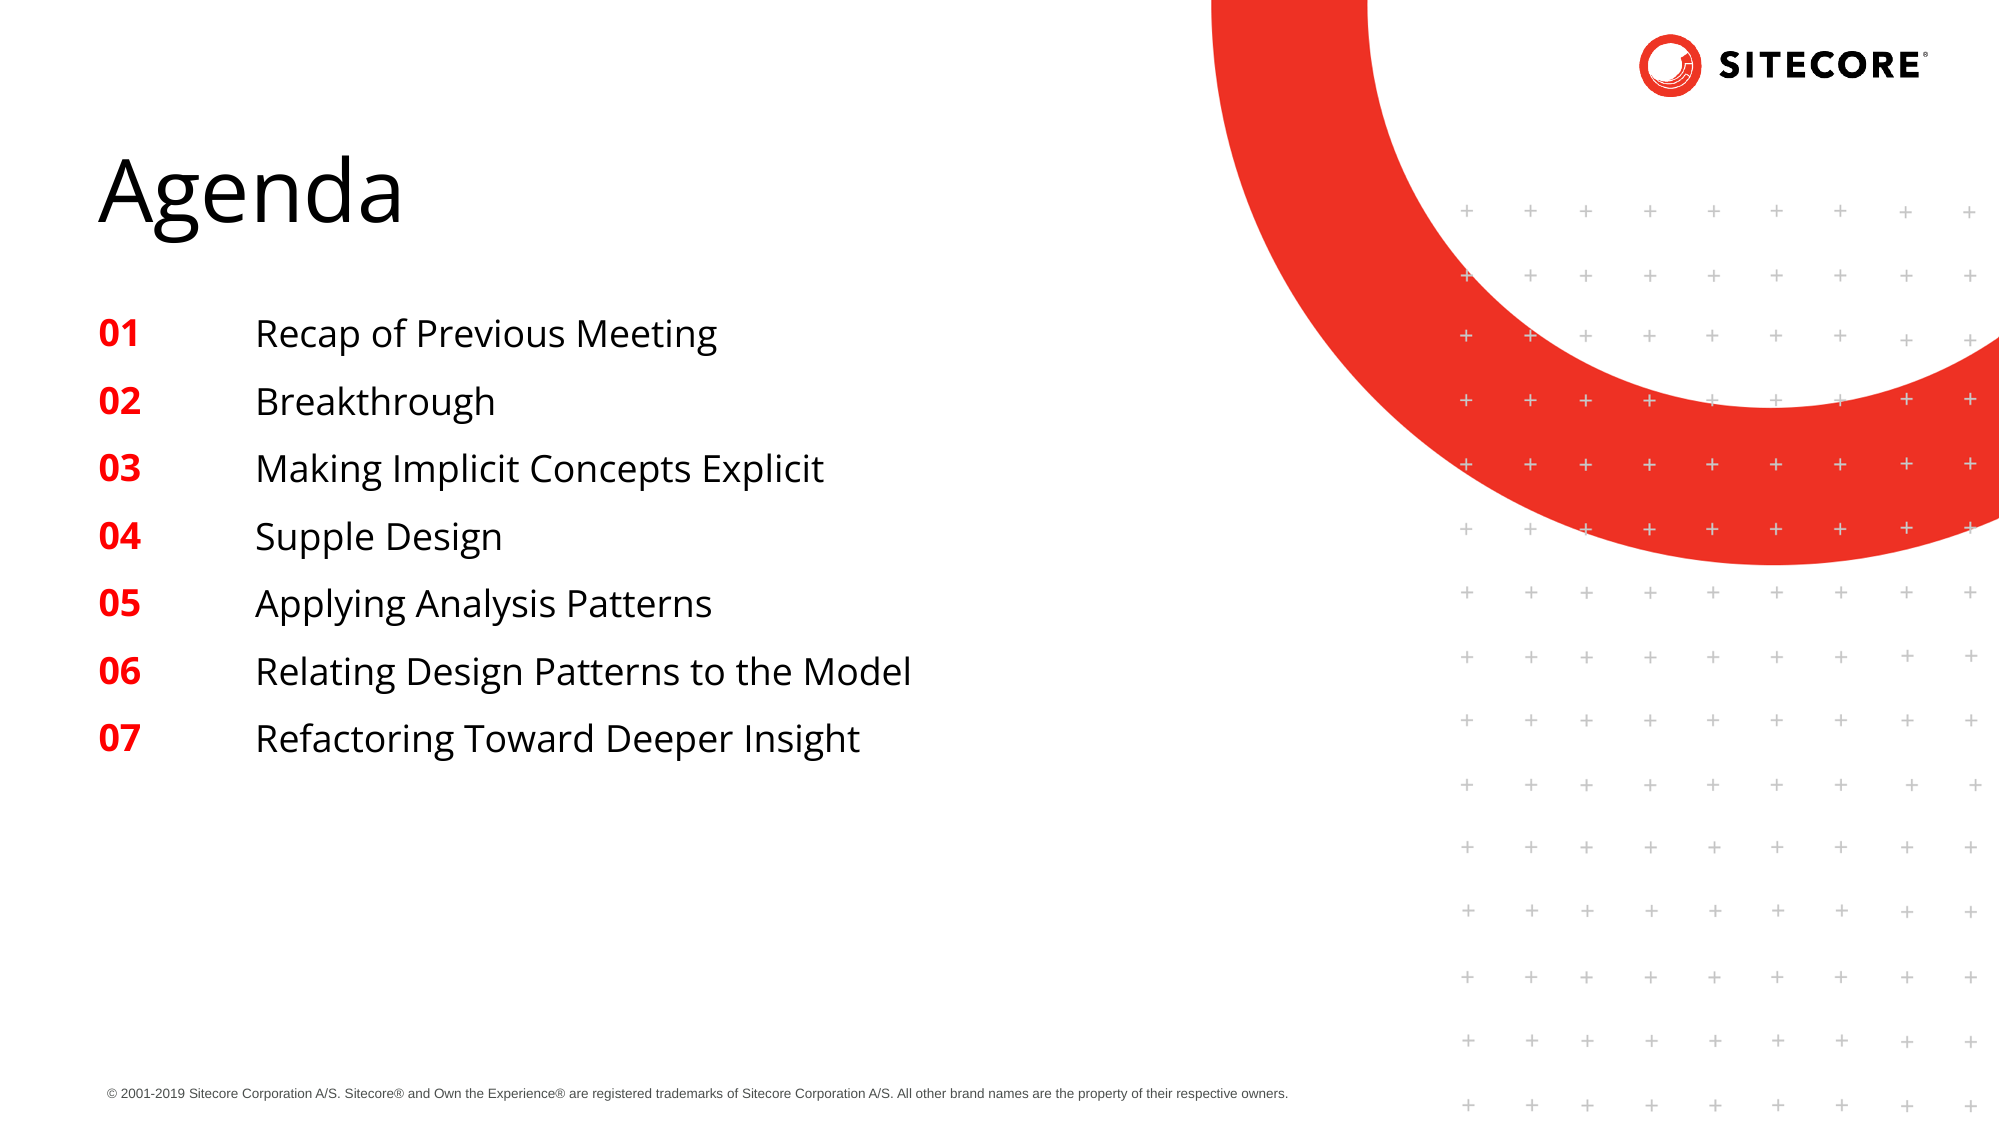

Agenda
Recap of Previous Meeting
Breakthrough
Making Implicit Concepts Explicit
Supple Design
Applying Analysis Patterns
Relating Design Patterns to the Model
Refactoring Toward Deeper Insight
01
02
03
04
05
06
07